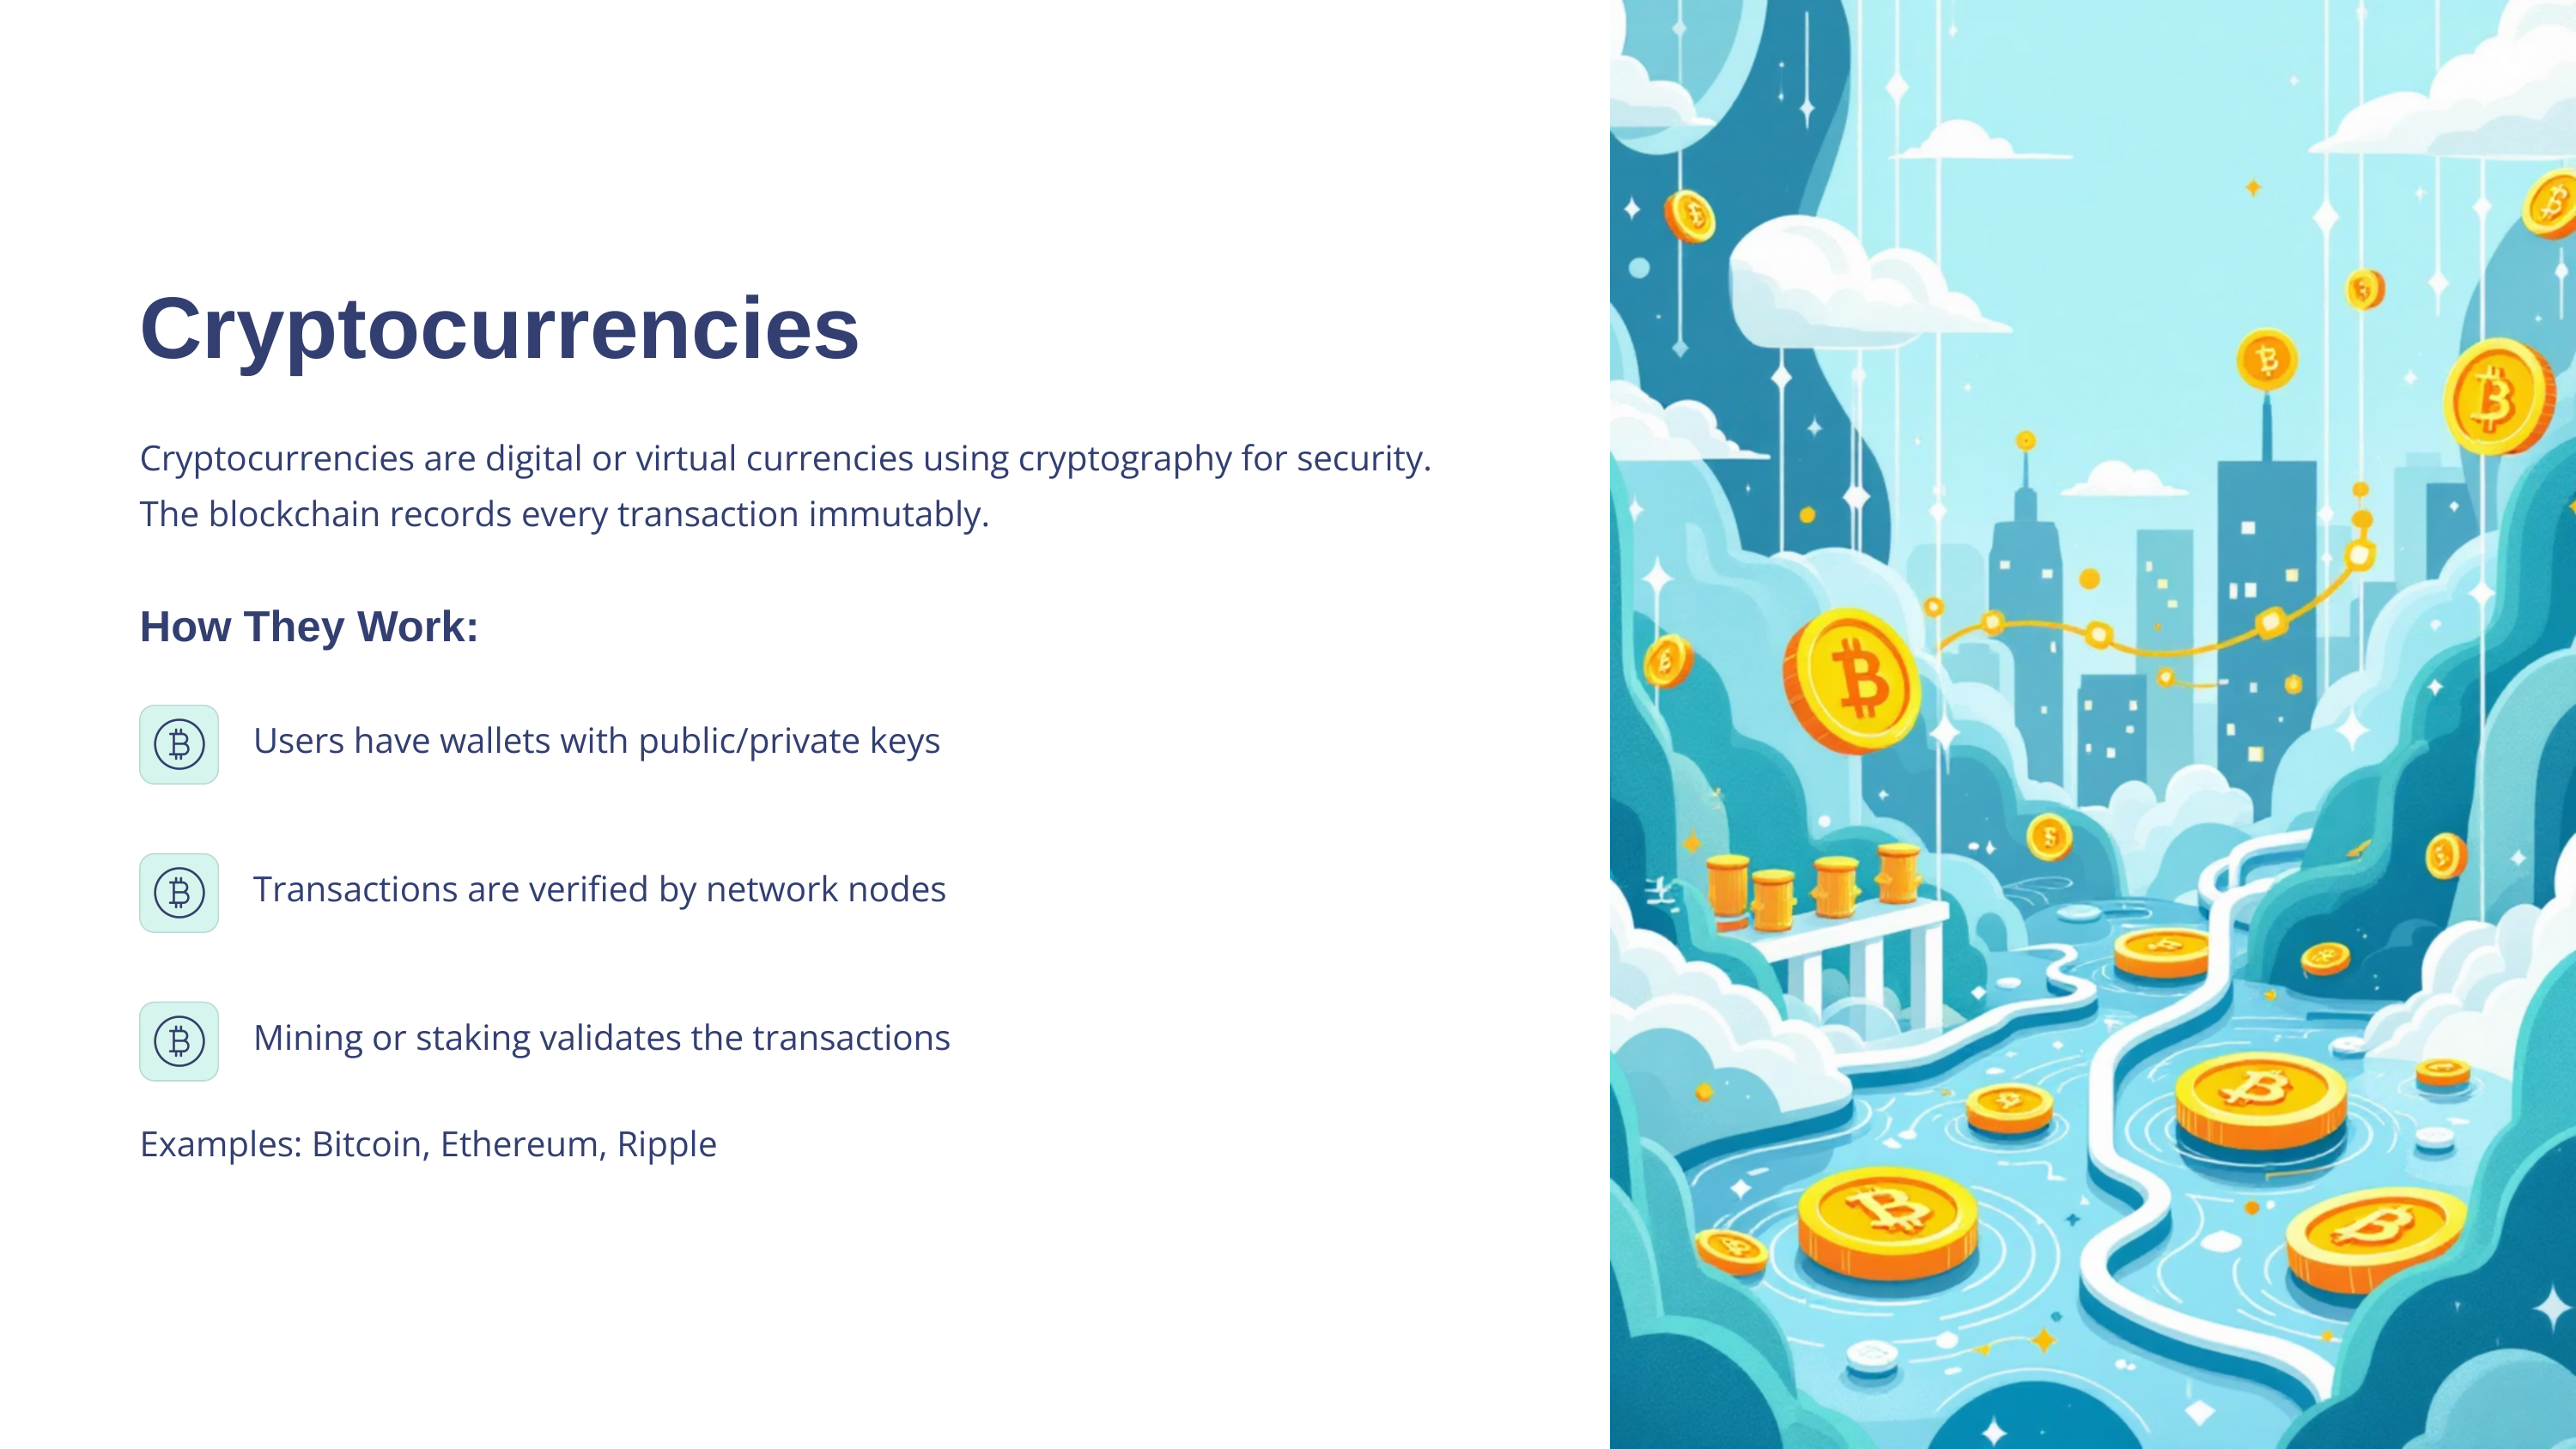

Cryptocurrencies
Cryptocurrencies are digital or virtual currencies using cryptography for security. The blockchain records every transaction immutably.
How They Work:
Users have wallets with public/private keys

Transactions are verified by network nodes

Mining or staking validates the transactions

Examples: Bitcoin, Ethereum, Ripple